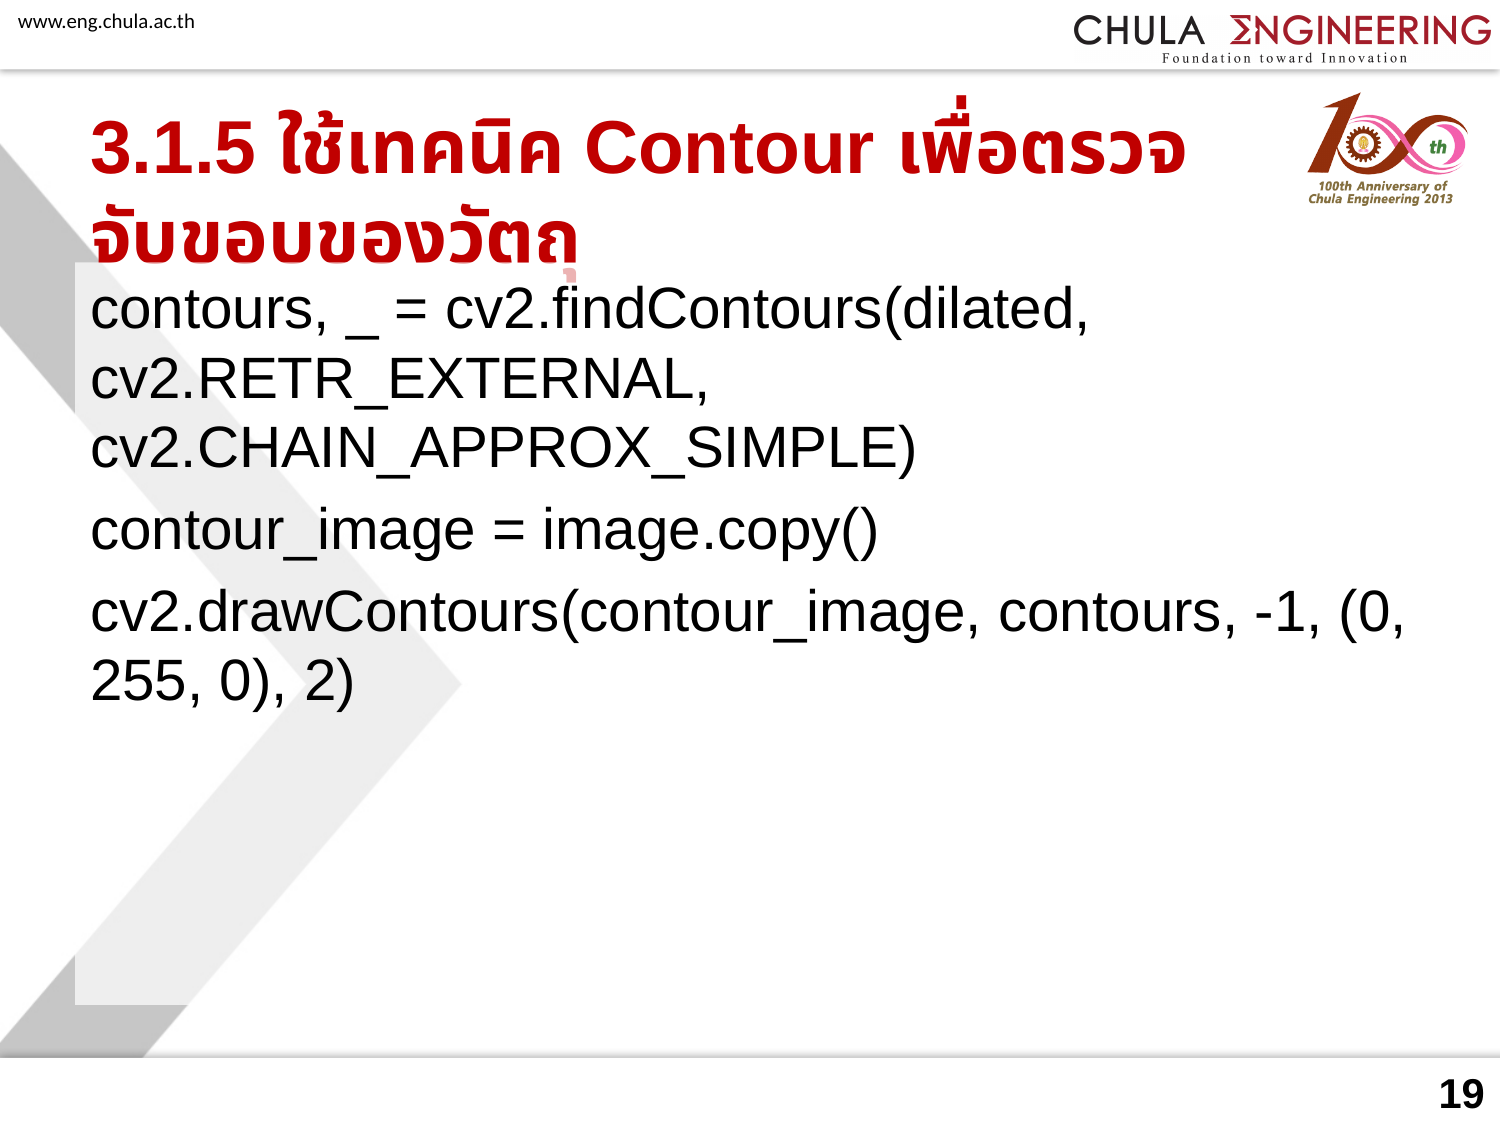

# 3.1.5 ใช้เทคนิค Contour เพื่อตรวจจับขอบของวัตถุ
contours, _ = cv2.findContours(dilated, cv2.RETR_EXTERNAL, cv2.CHAIN_APPROX_SIMPLE)
contour_image = image.copy()
cv2.drawContours(contour_image, contours, -1, (0, 255, 0), 2)

19